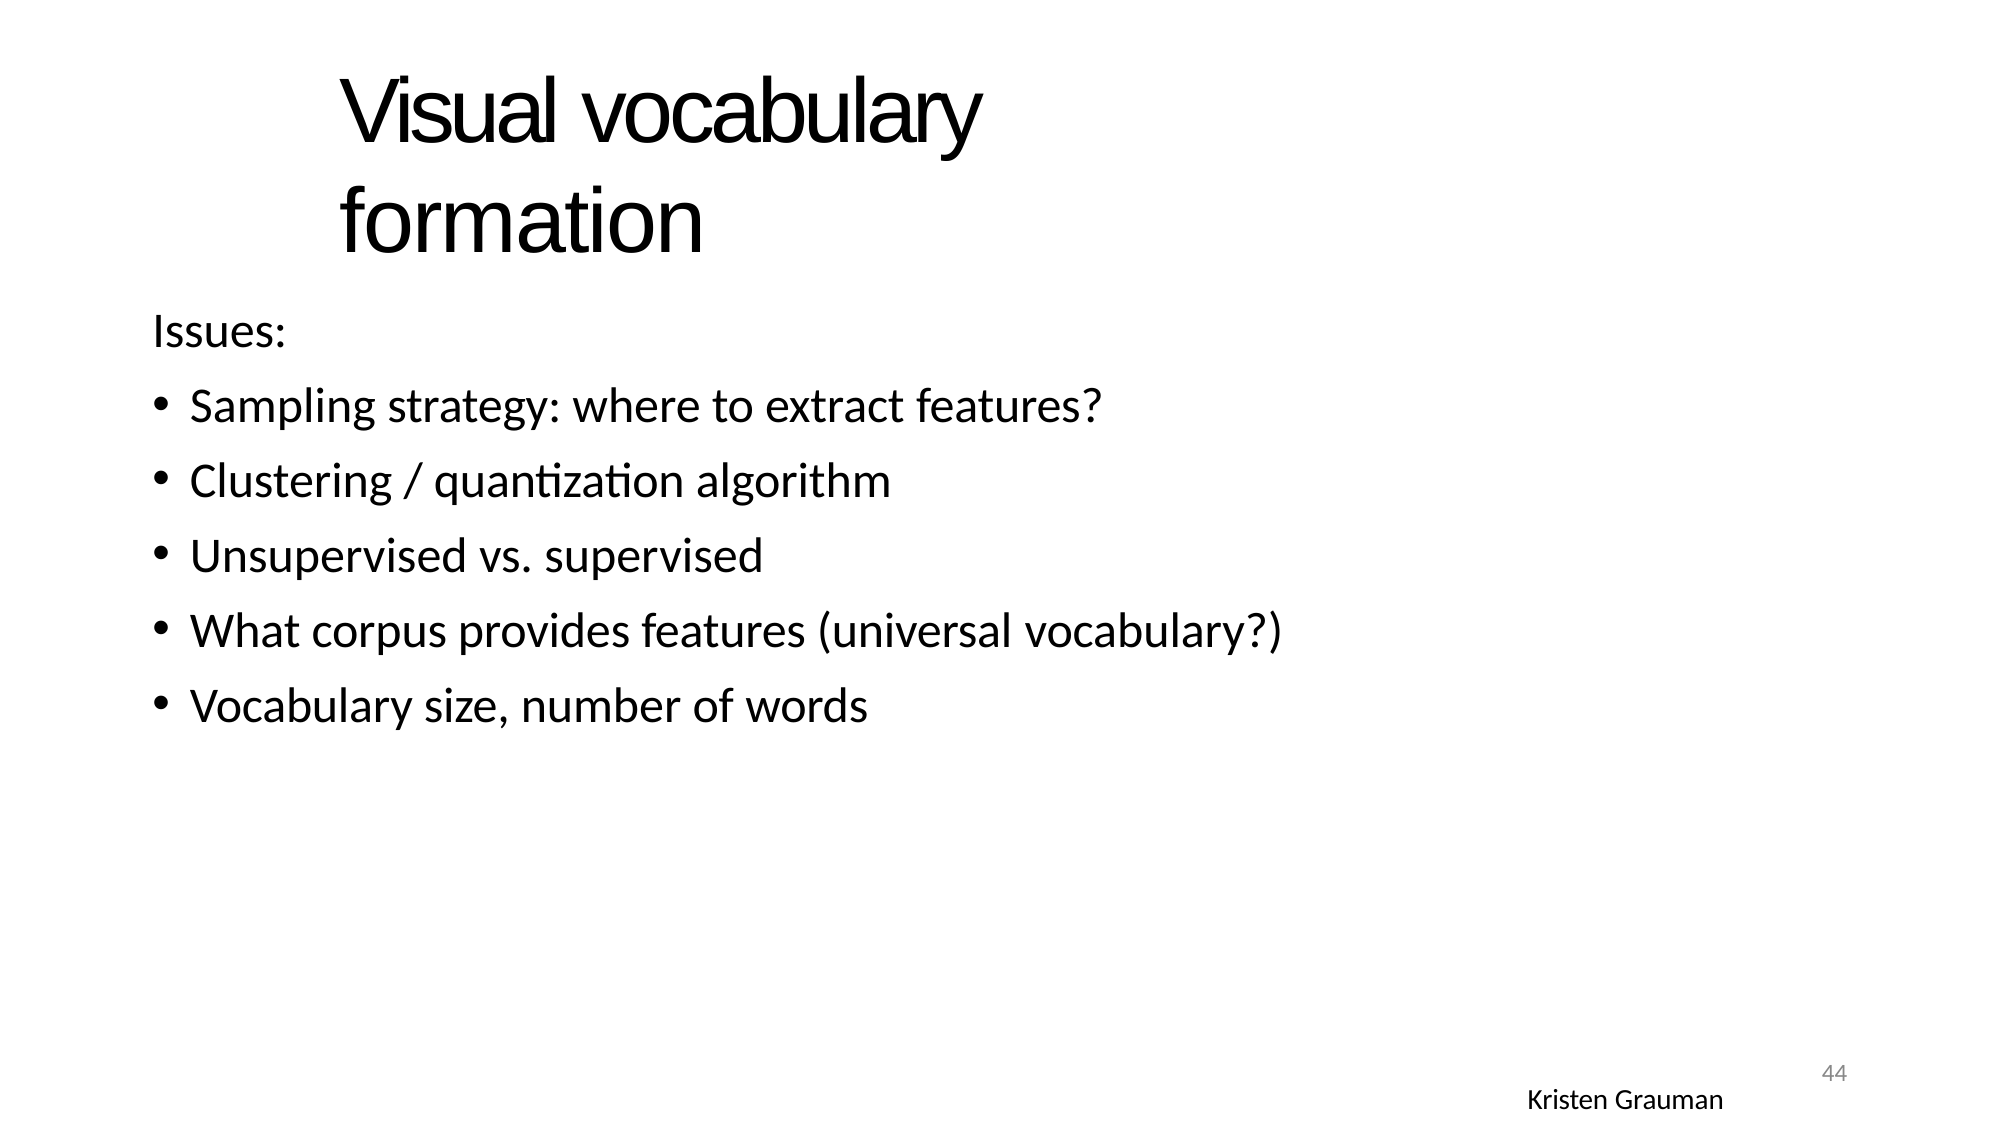

# Visual vocabulary formation
Issues:
Sampling strategy: where to extract features?
Clustering / quantization algorithm
Unsupervised vs. supervised
What corpus provides features (universal vocabulary?)
Vocabulary size, number of words
44
Kristen Grauman